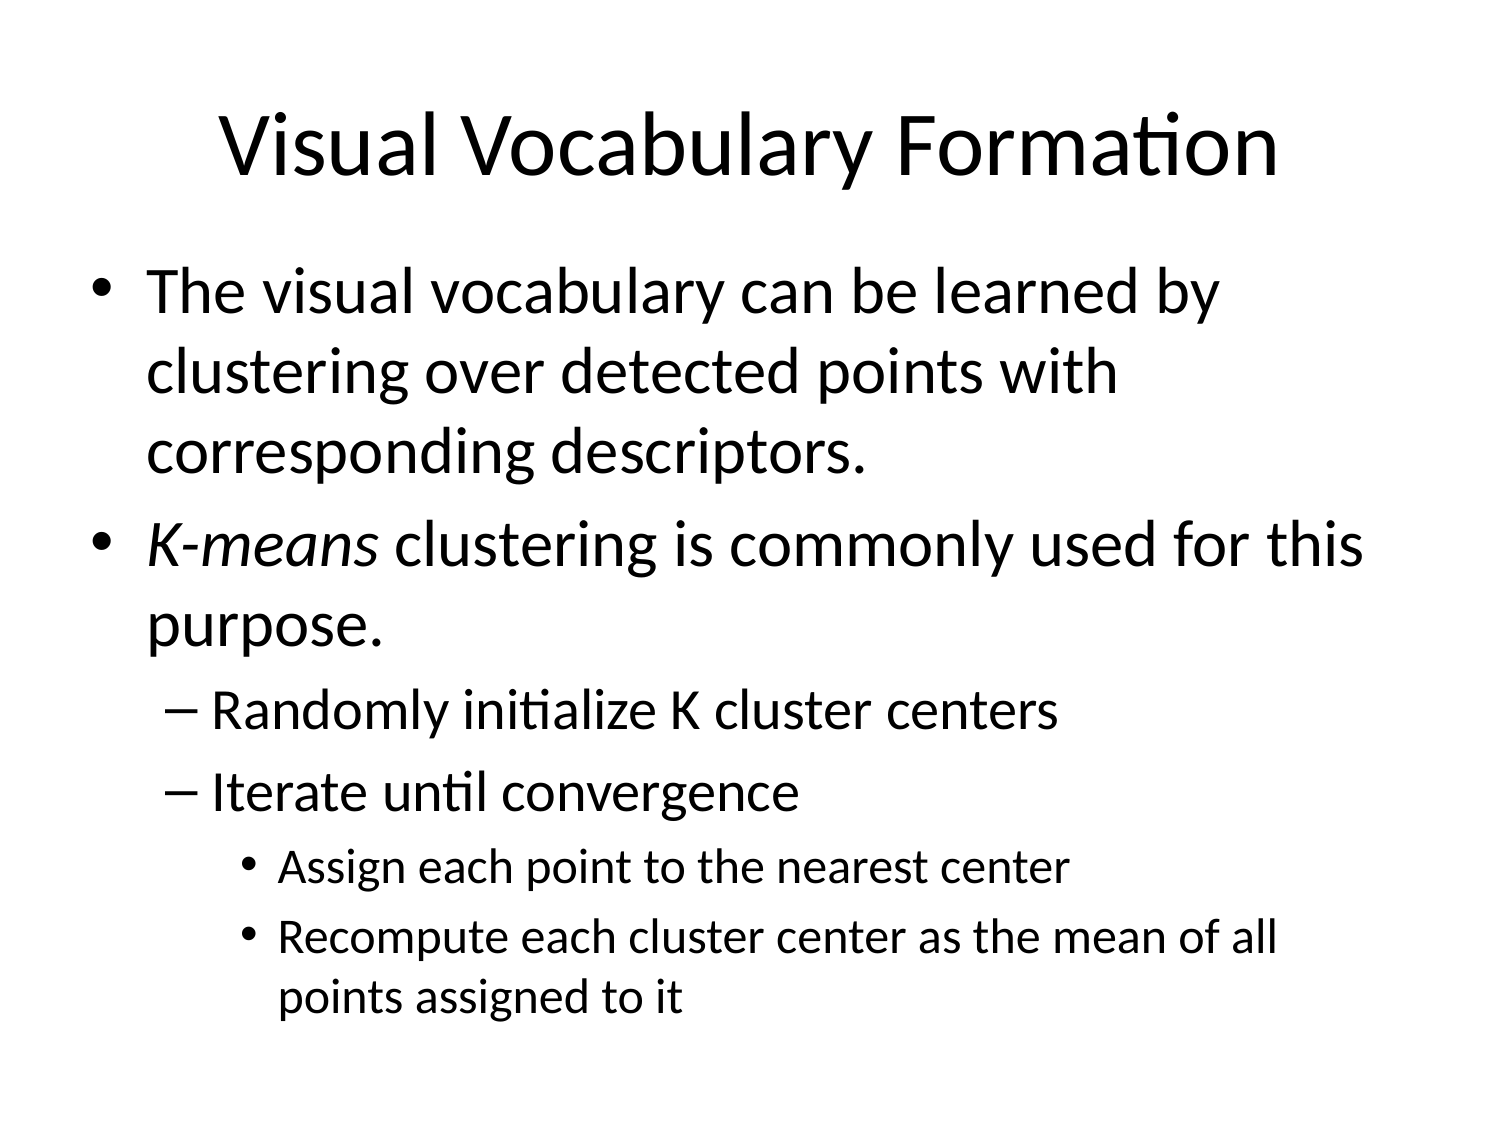

# Visual Vocabulary Formation
The visual vocabulary can be learned by clustering over detected points with corresponding descriptors.
K-means clustering is commonly used for this purpose.
Randomly initialize K cluster centers
Iterate until convergence
Assign each point to the nearest center
Recompute each cluster center as the mean of all points assigned to it